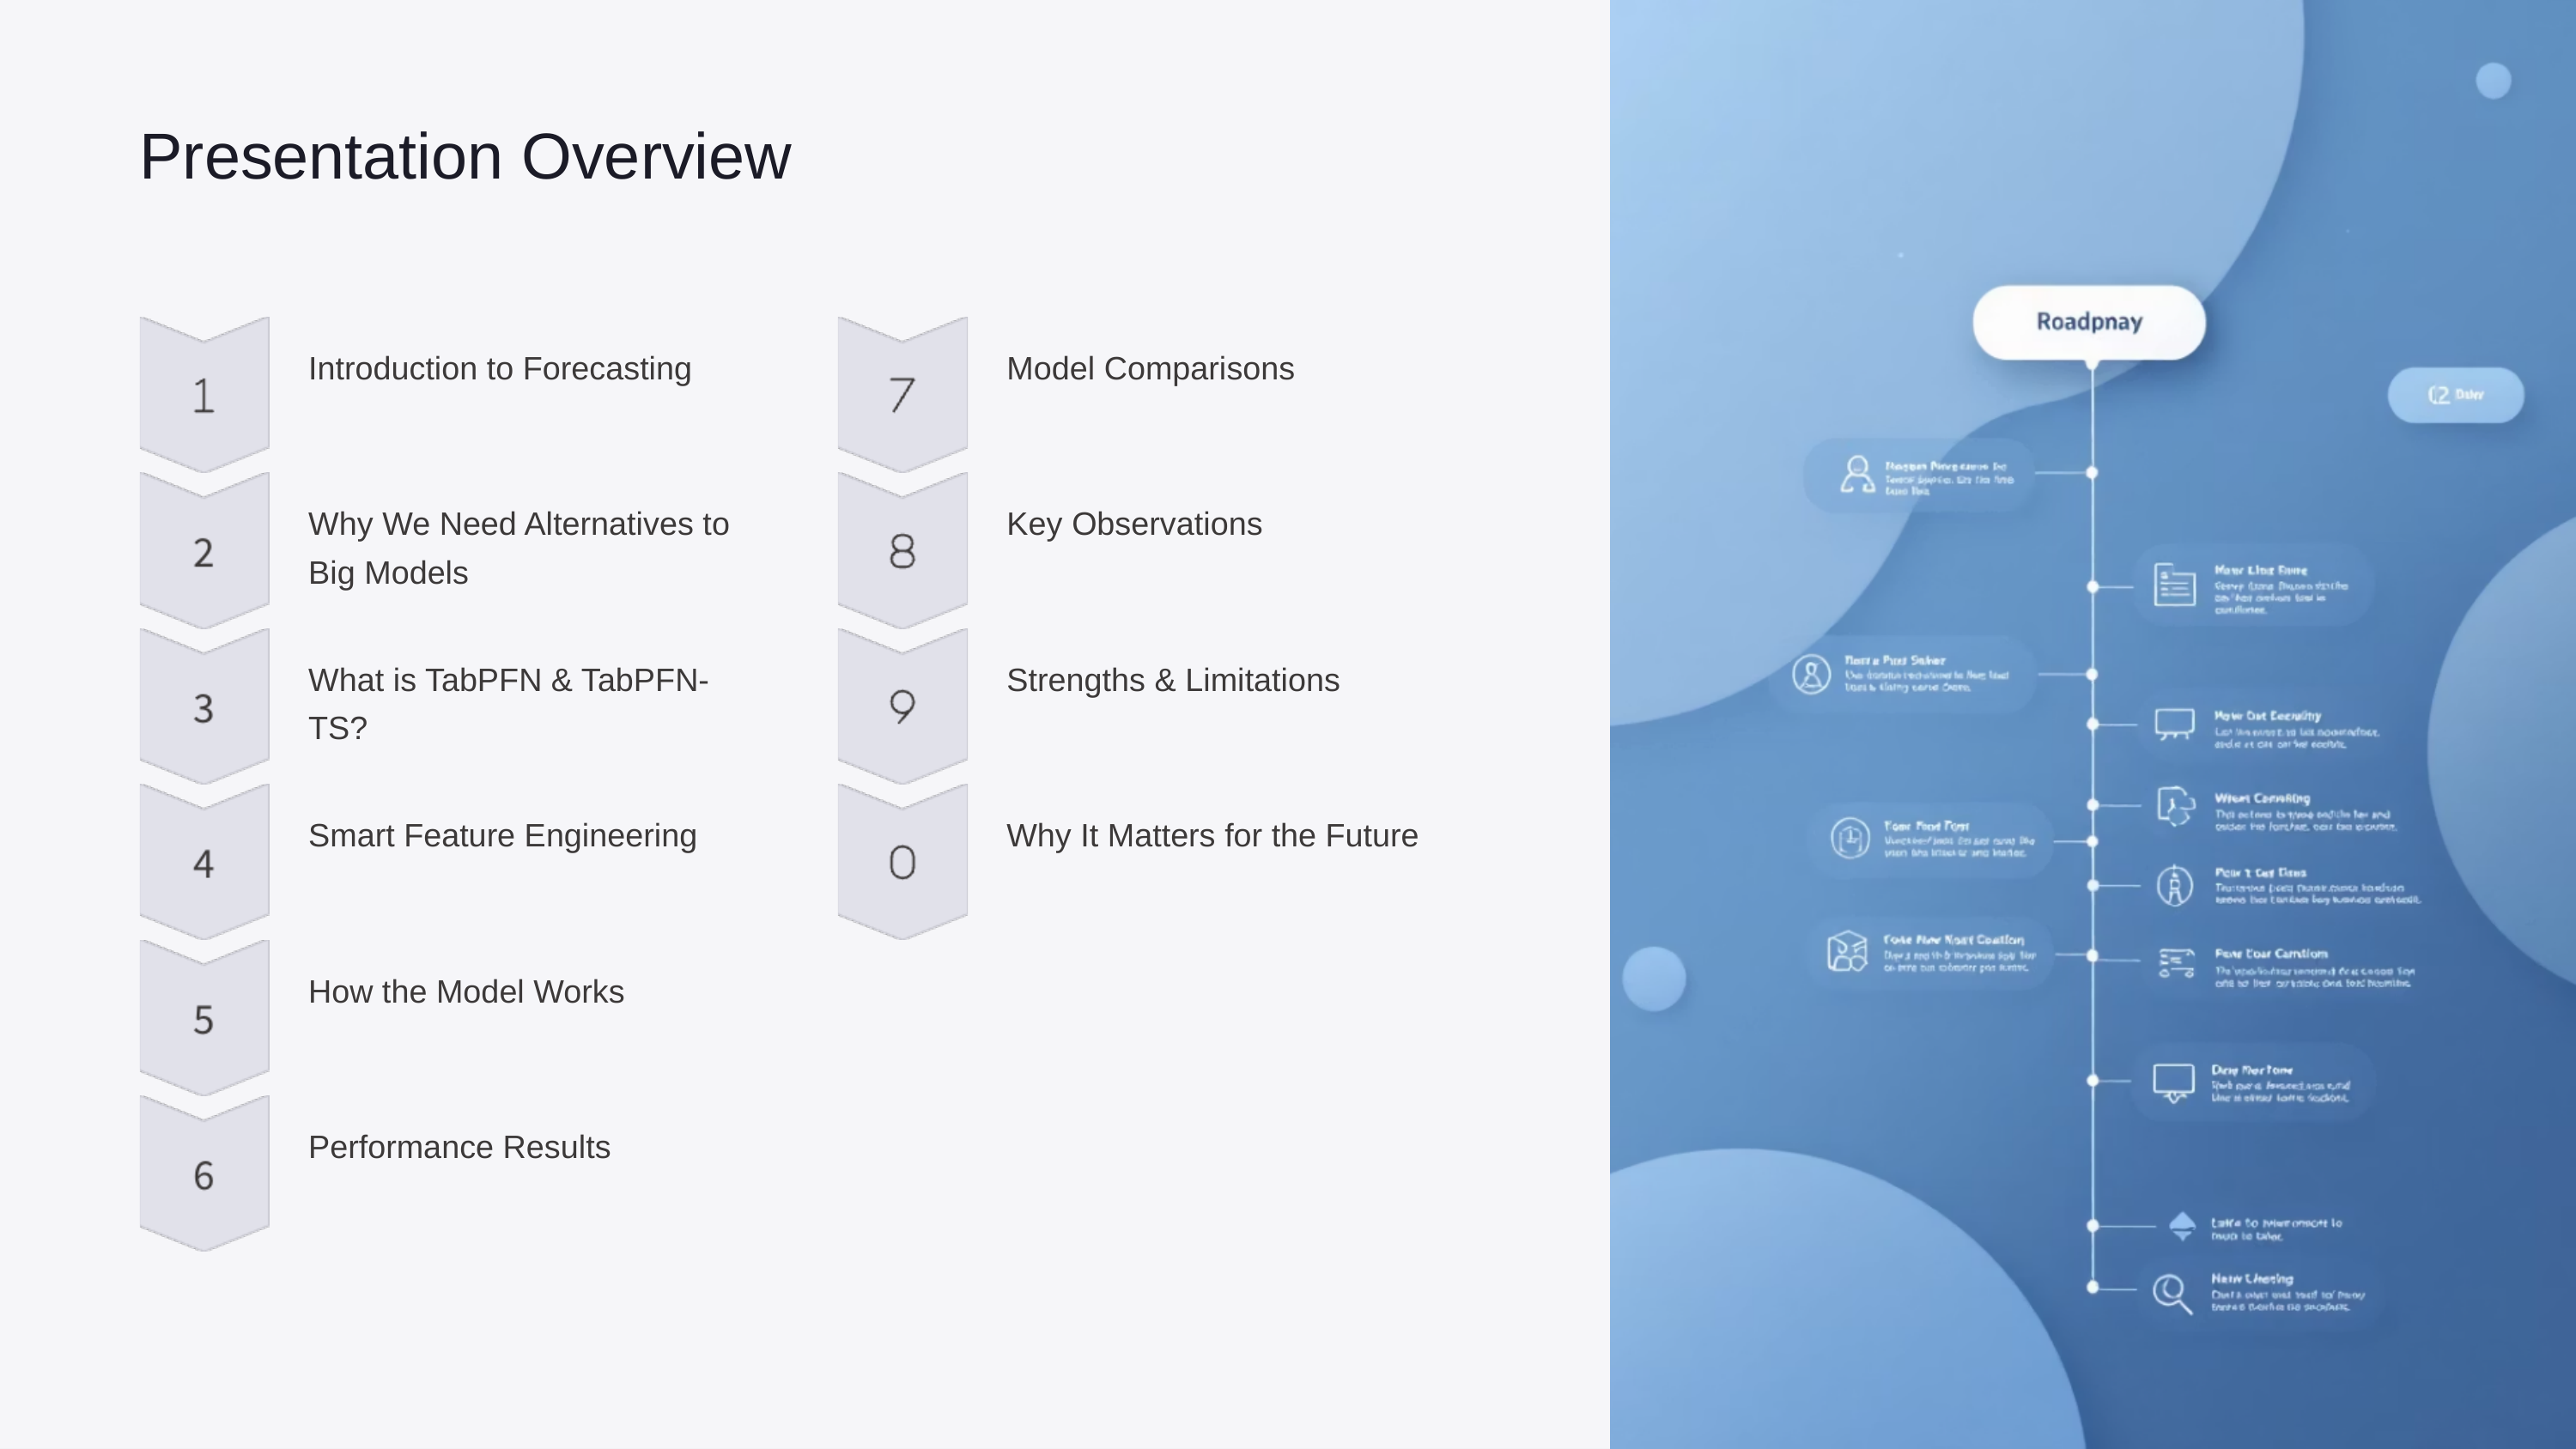

Presentation Overview

Introduction to Forecasting

Model Comparisons

Why We Need Alternatives to Big Models

Key Observations

What is TabPFN & TabPFN-TS?

Strengths & Limitations

Smart Feature Engineering

Why It Matters for the Future

How the Model Works

Performance Results